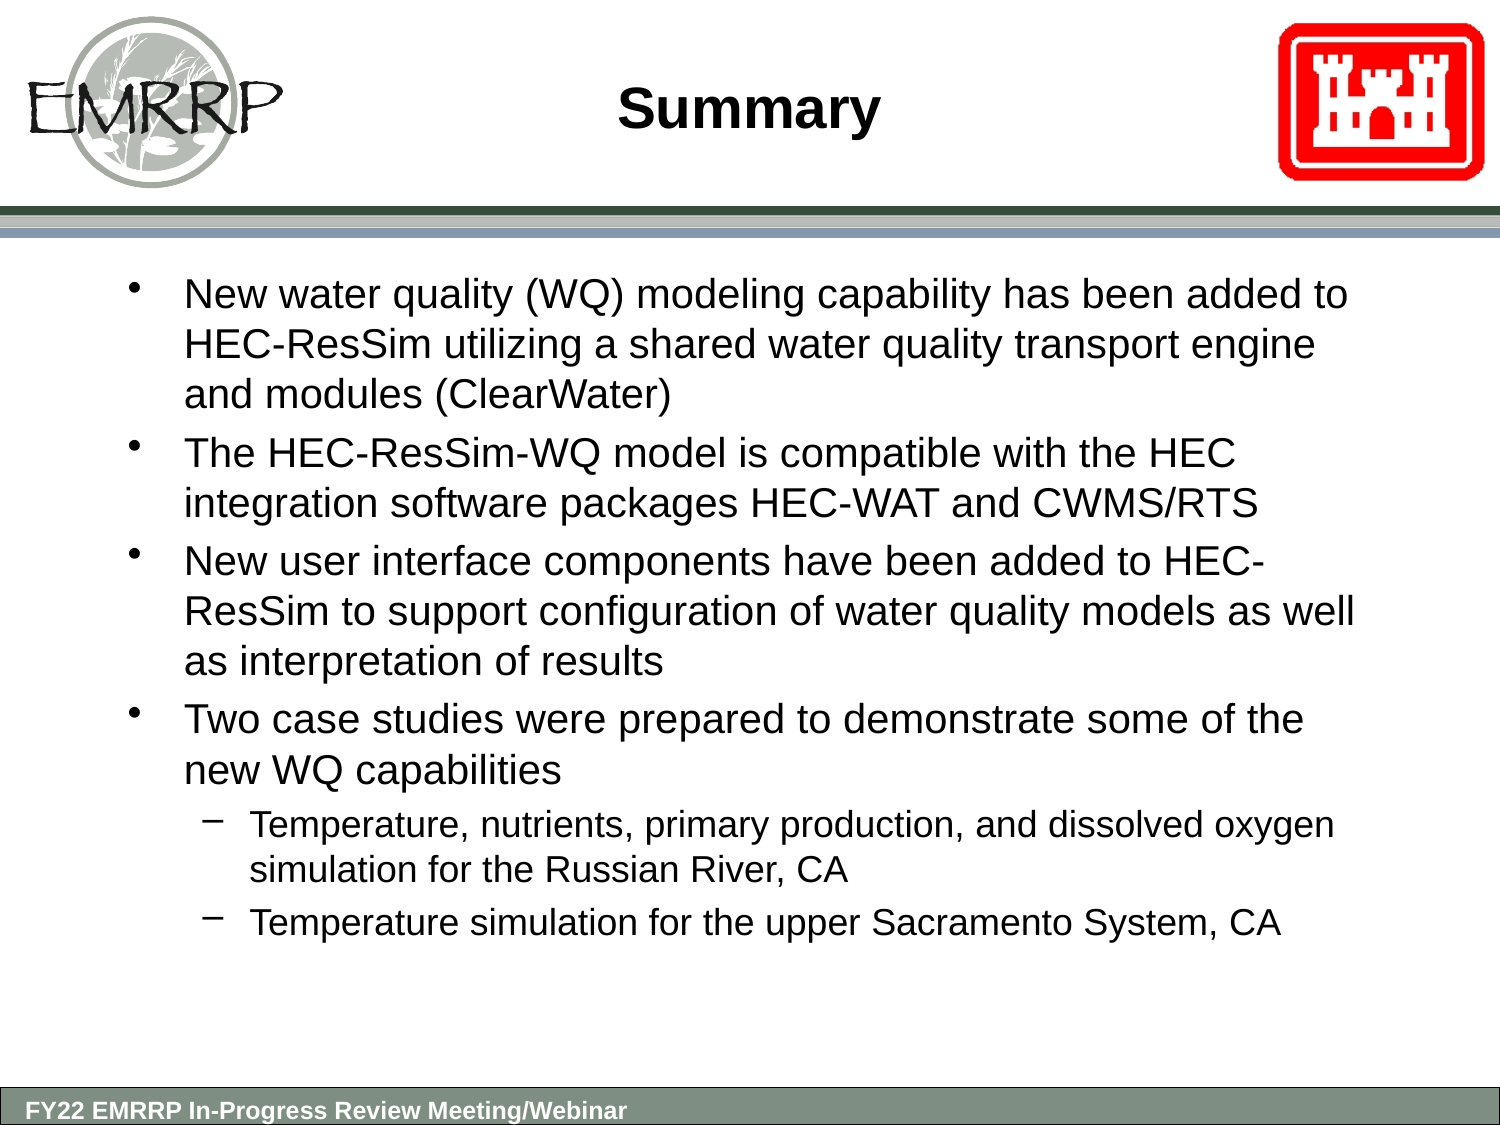

Summary
New water quality (WQ) modeling capability has been added to HEC-ResSim utilizing a shared water quality transport engine and modules (ClearWater)
The HEC-ResSim-WQ model is compatible with the HEC integration software packages HEC-WAT and CWMS/RTS
New user interface components have been added to HEC-ResSim to support configuration of water quality models as well as interpretation of results
Two case studies were prepared to demonstrate some of the new WQ capabilities
Temperature, nutrients, primary production, and dissolved oxygen simulation for the Russian River, CA
Temperature simulation for the upper Sacramento System, CA